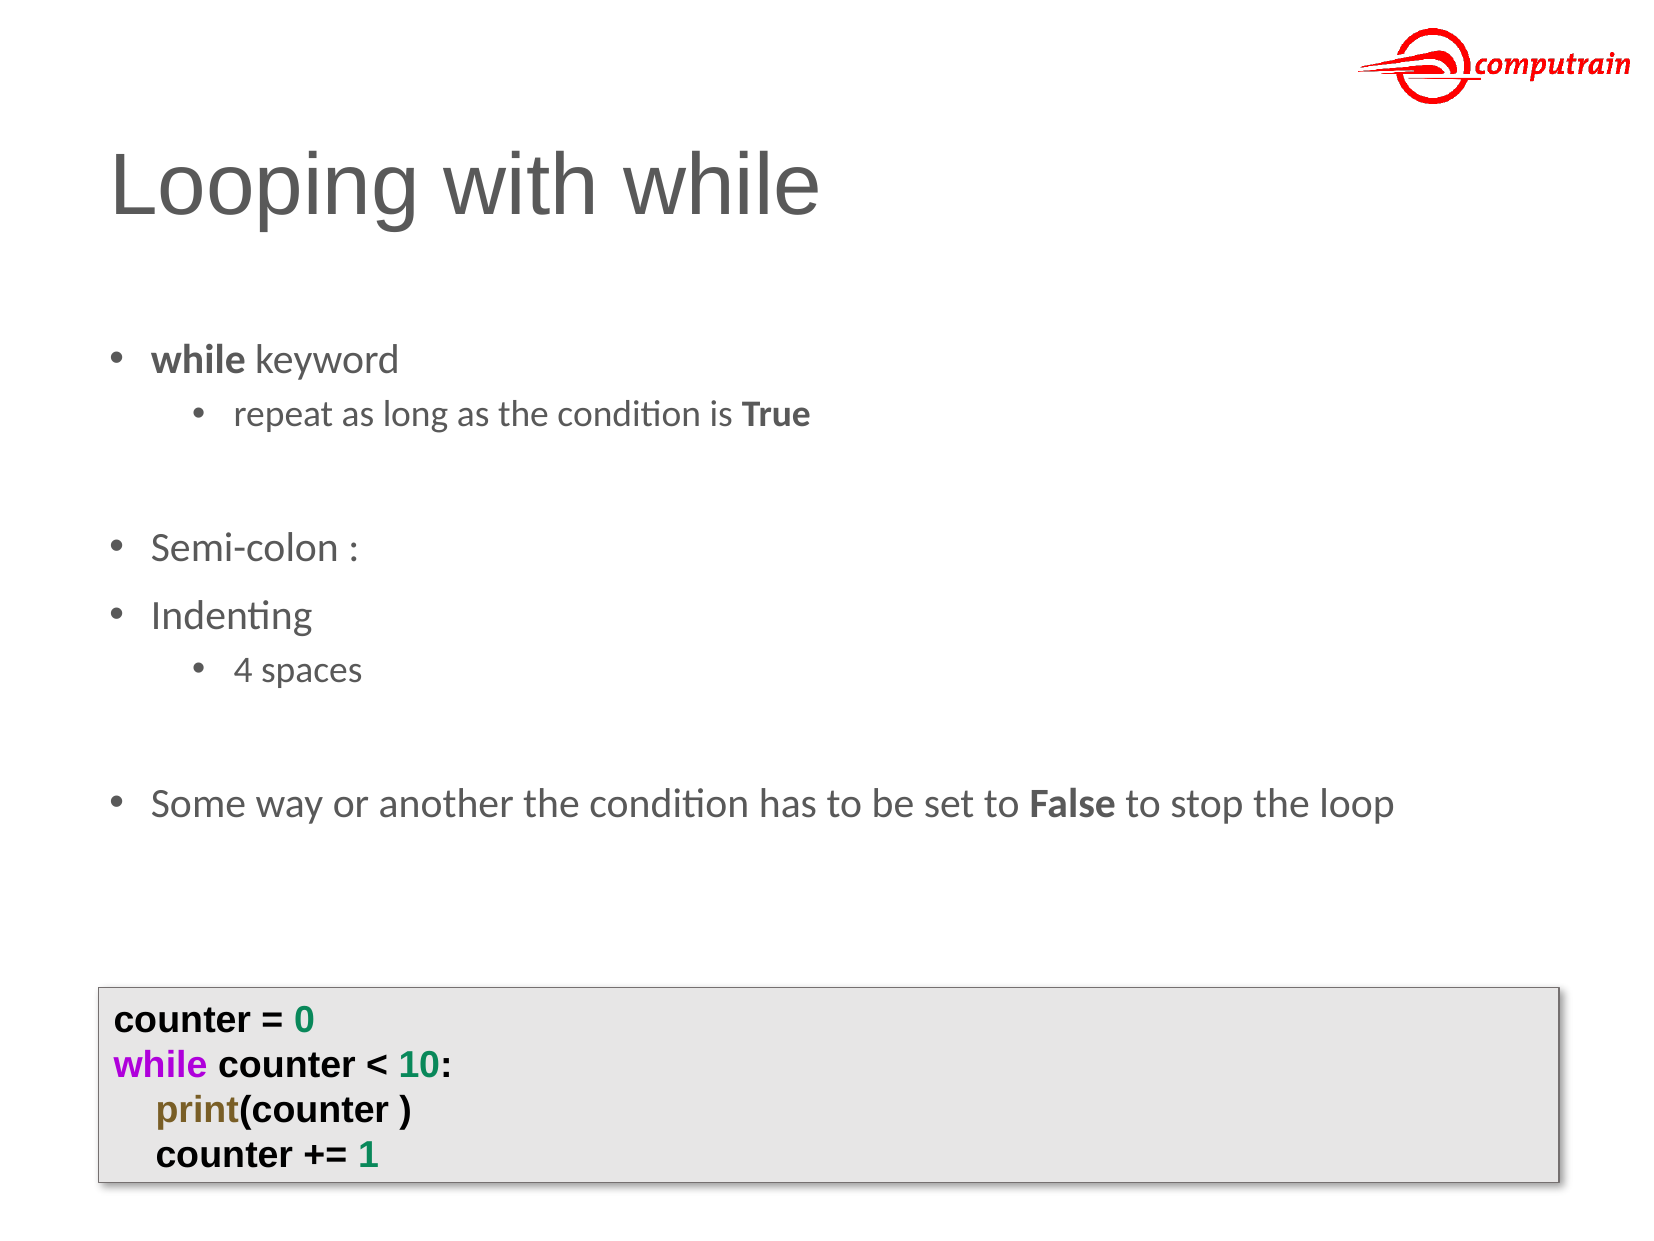

# Looping with while
while keyword
repeat as long as the condition is True

Semi-colon :
Indenting
4 spaces

Some way or another the condition has to be set to False to stop the loop

counter = 0
while counter < 10:
    print(counter )
    counter += 1